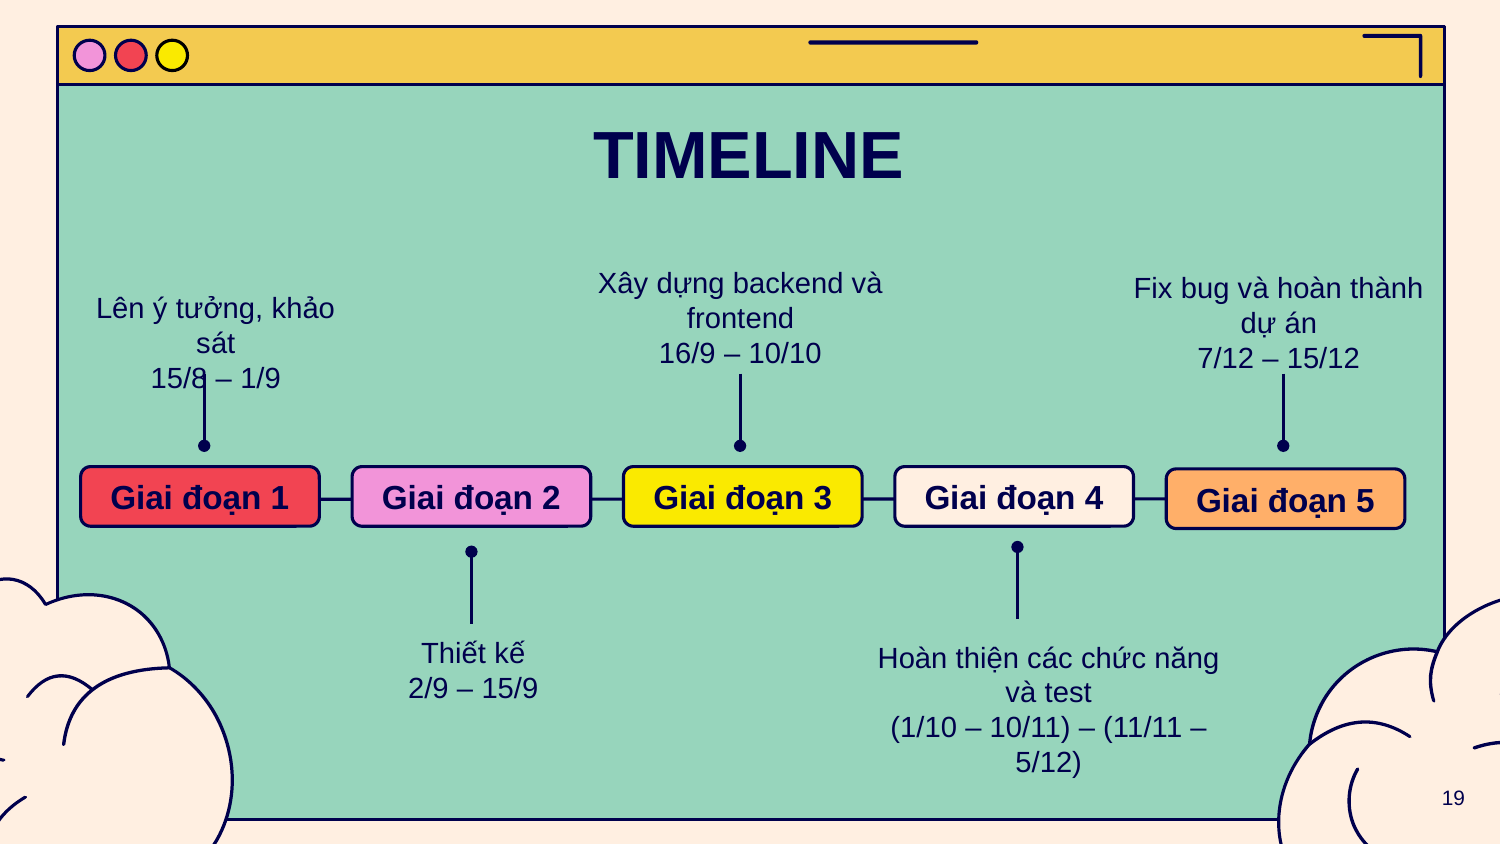

# TIMELINE
Xây dựng backend và frontend
16/9 – 10/10
Fix bug và hoàn thành dự án
7/12 – 15/12
Lên ý tưởng, khảo sát
15/8 – 1/9
Giai đoạn 1
Giai đoạn 2
Giai đoạn 3
Giai đoạn 4
Giai đoạn 5

Thiết kế
2/9 – 15/9
Hoàn thiện các chức năng và test
(1/10 – 10/11) – (11/11 – 5/12)
19